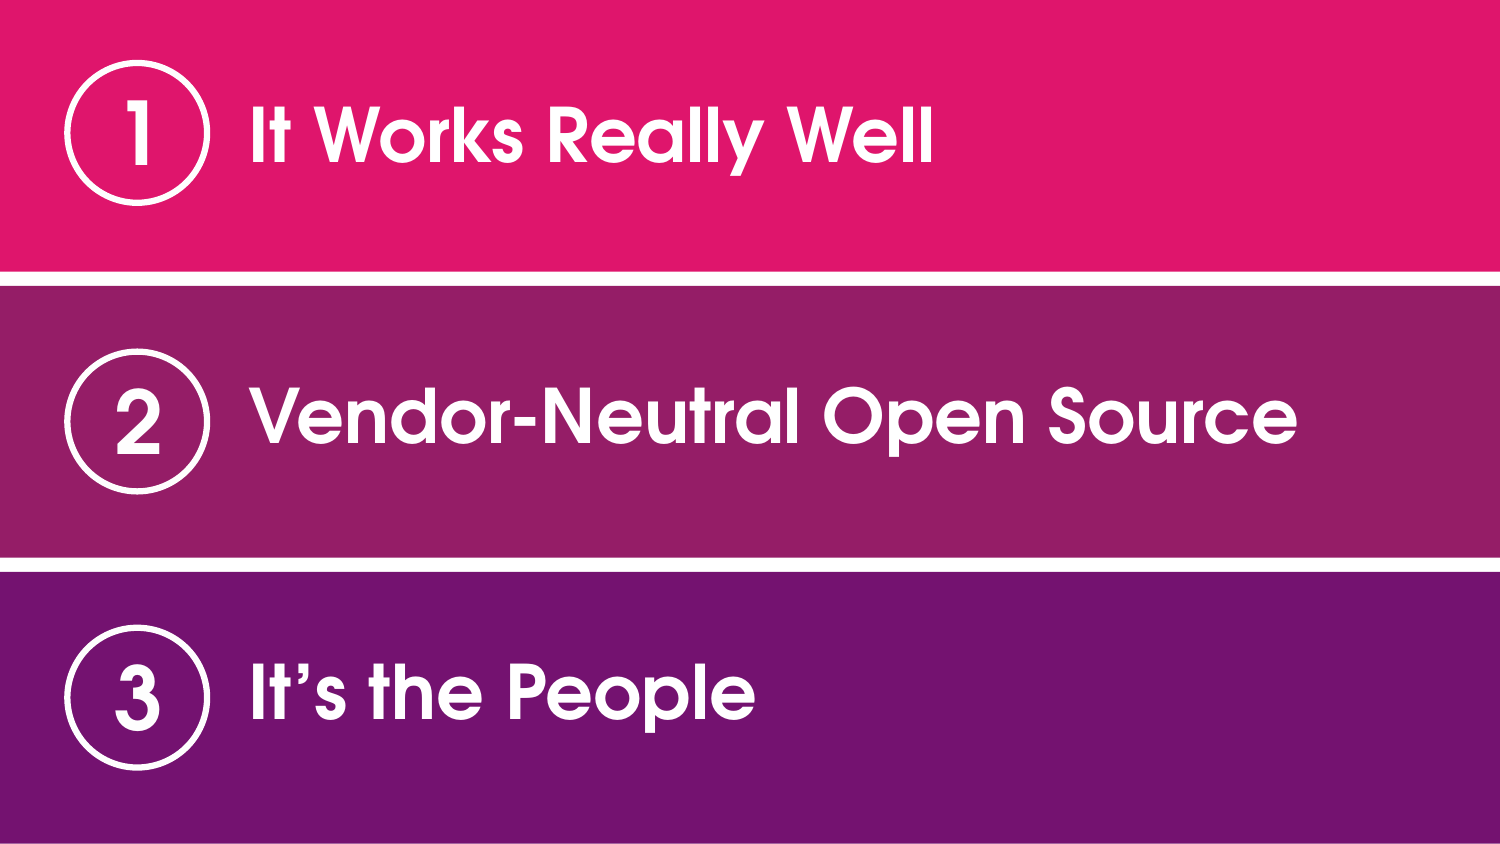

It Works Really Well

1

      Vendor-Neutral Open Source

2

      It’s the People

3